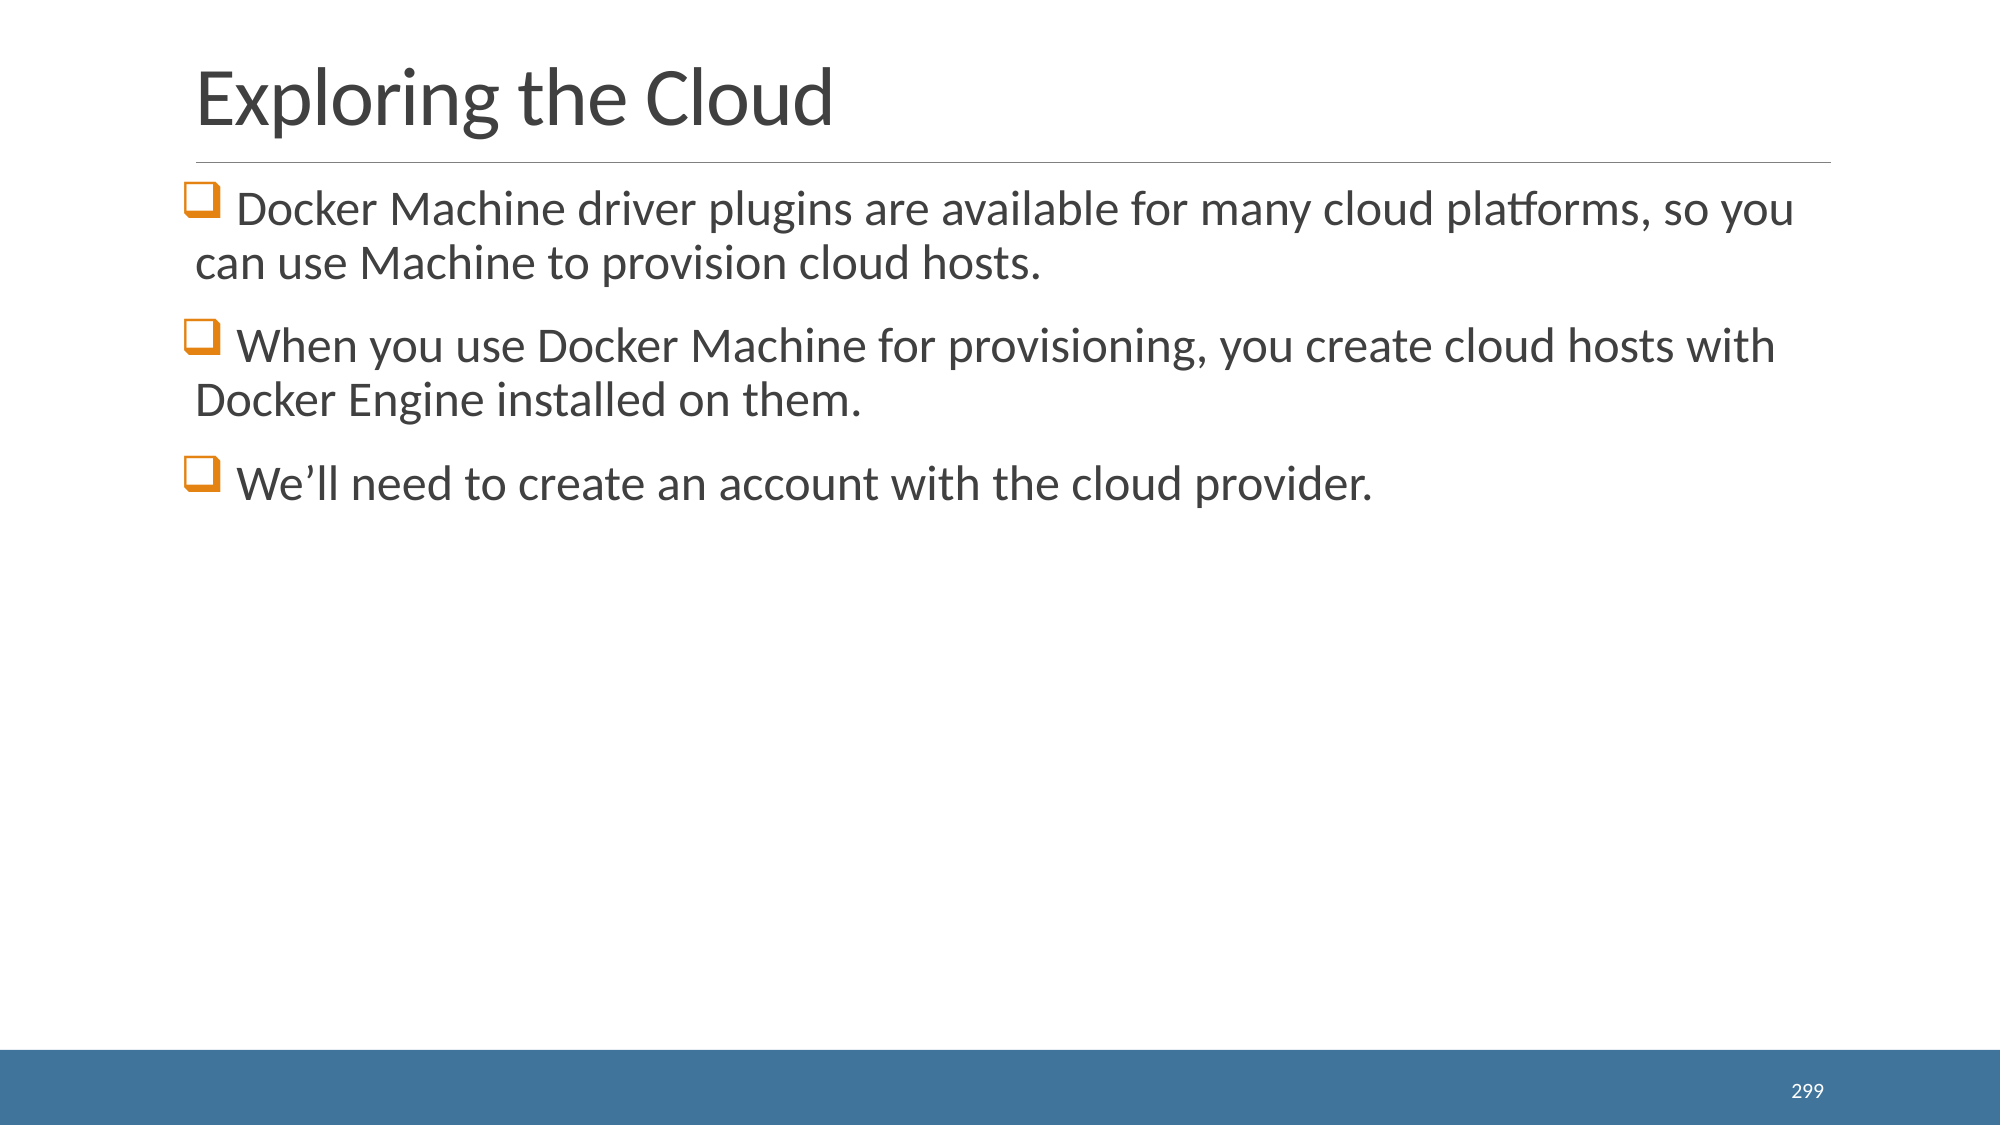

# Exploring the Cloud
 Docker Machine driver plugins are available for many cloud platforms, so you can use Machine to provision cloud hosts.
 When you use Docker Machine for provisioning, you create cloud hosts with Docker Engine installed on them.
 We’ll need to create an account with the cloud provider.

299